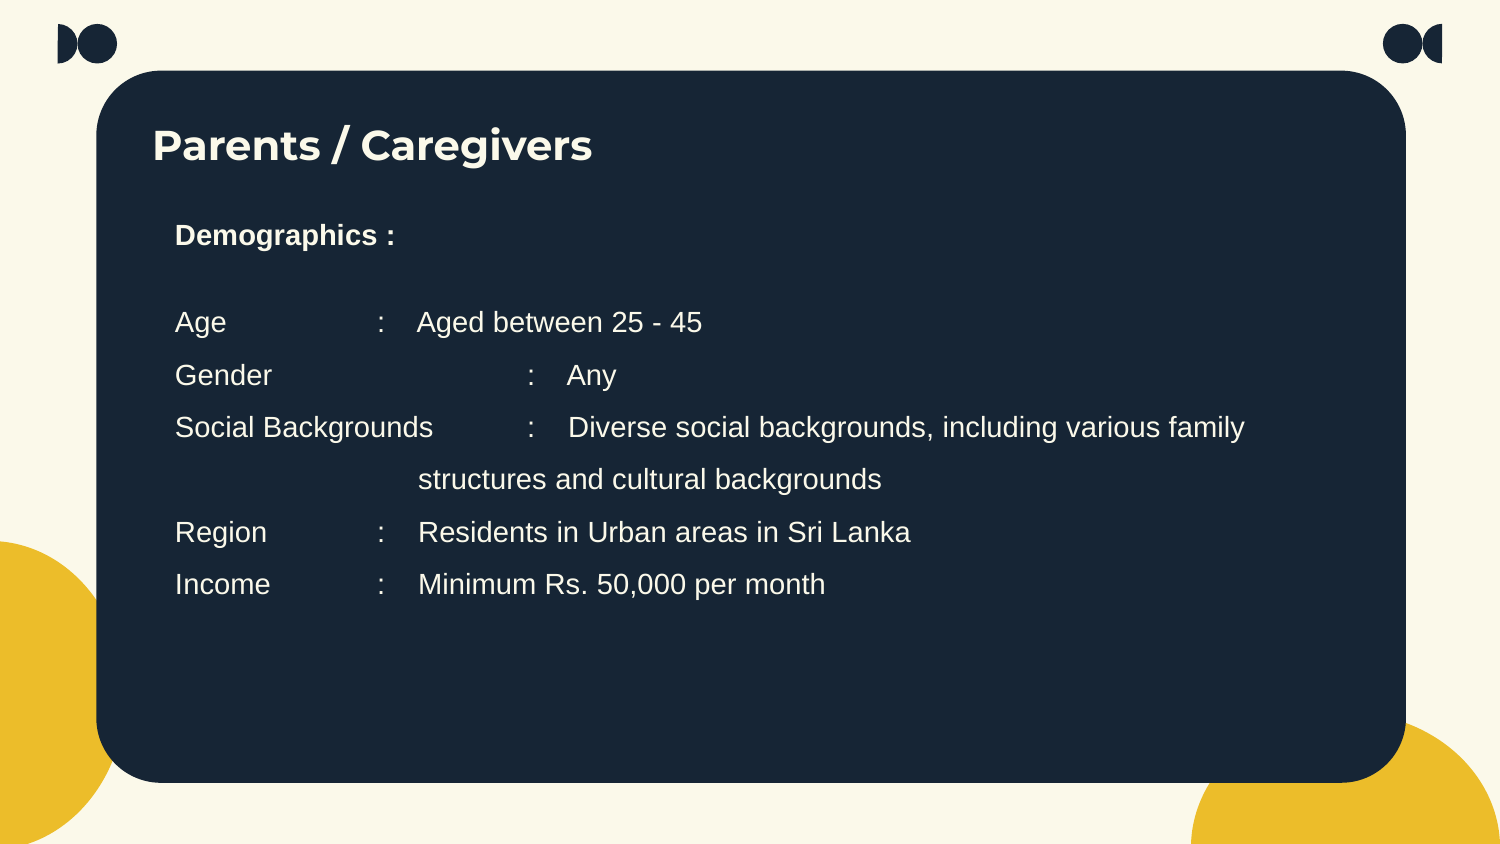

Parents / Caregivers
Demographics :

Age		:    Aged between 25 - 45
Gender		:    Any
Social Backgrounds	:    Diverse social backgrounds, including various family 		     structures and cultural backgrounds
Region	:    Residents in Urban areas in Sri Lanka
Income	:    Minimum Rs. 50,000 per month